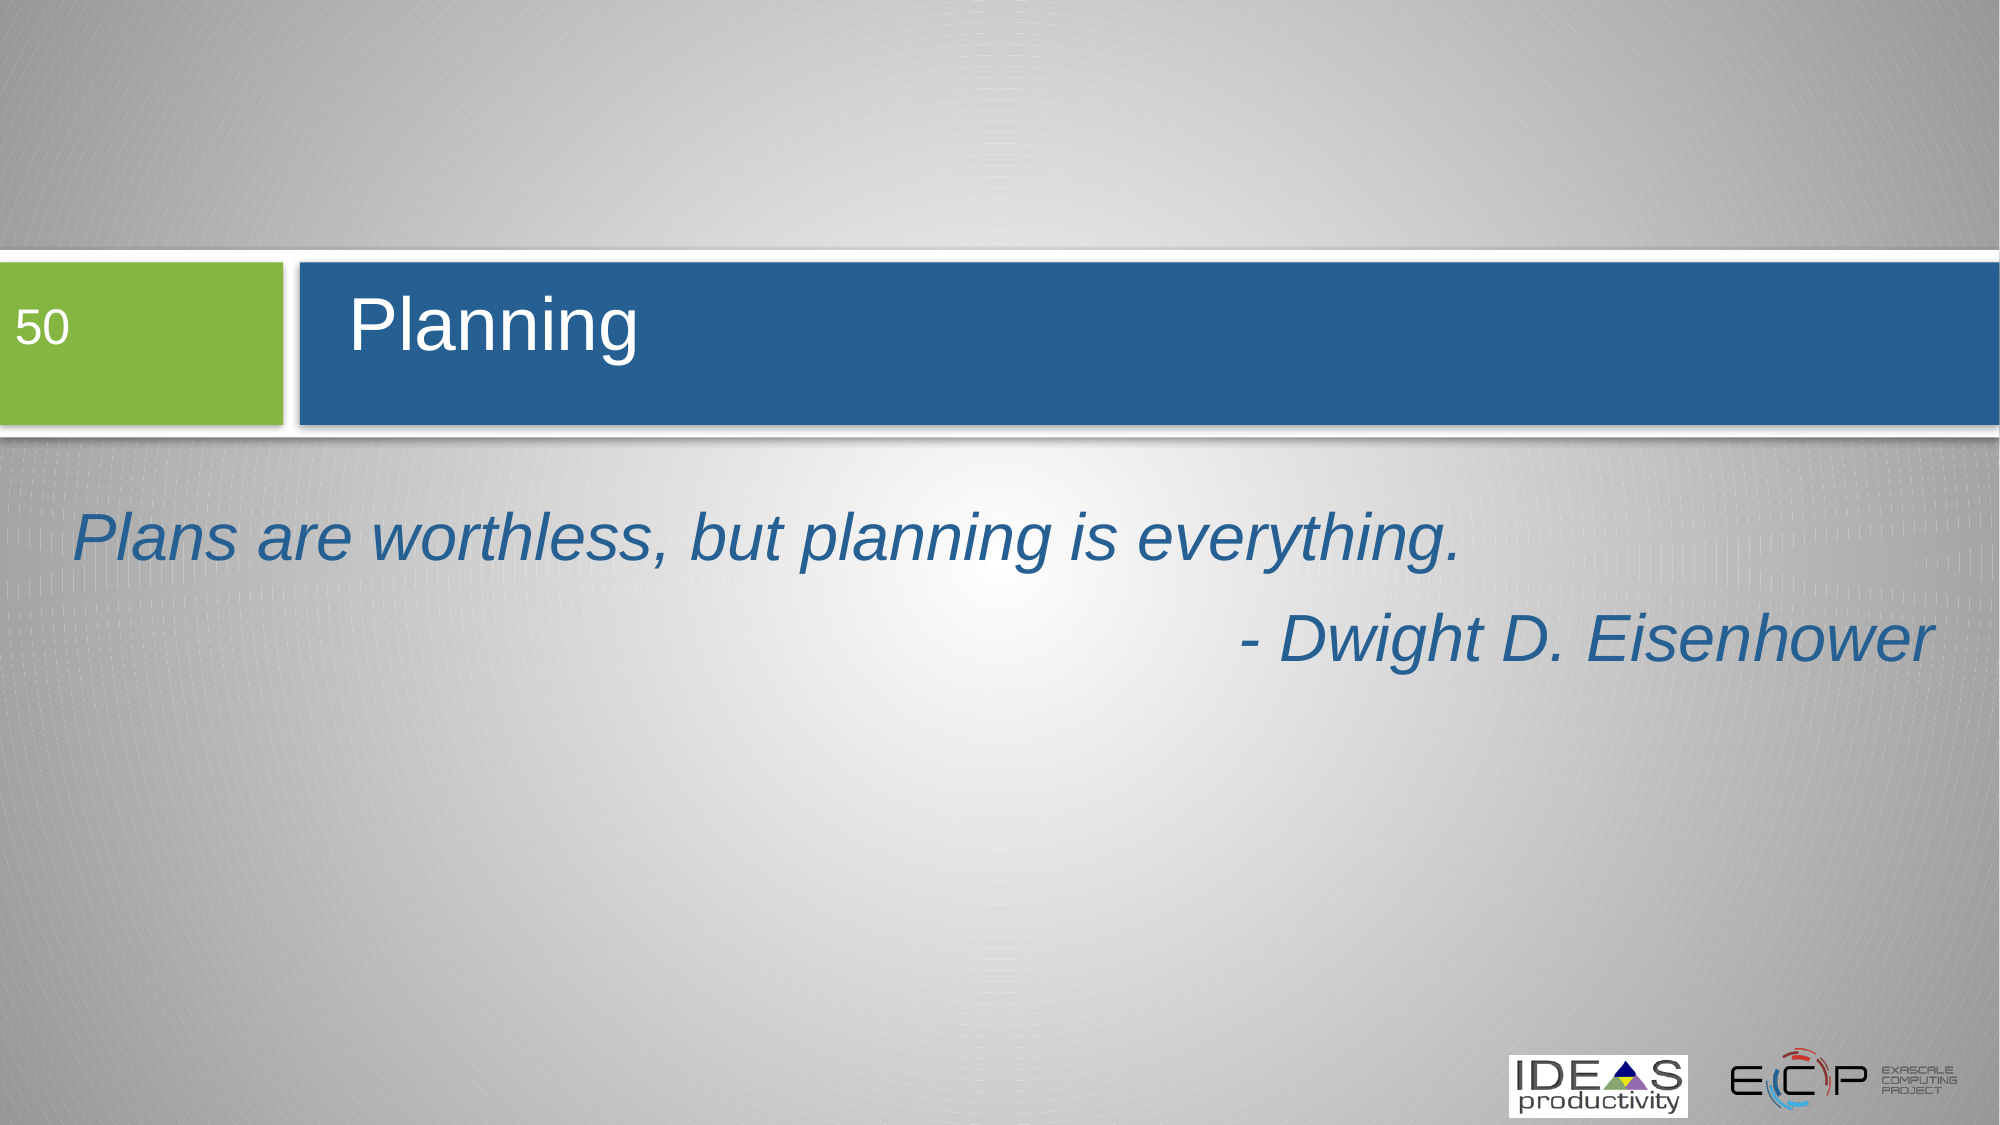

# Planning
50
Plans are worthless, but planning is everything.
- Dwight D. Eisenhower